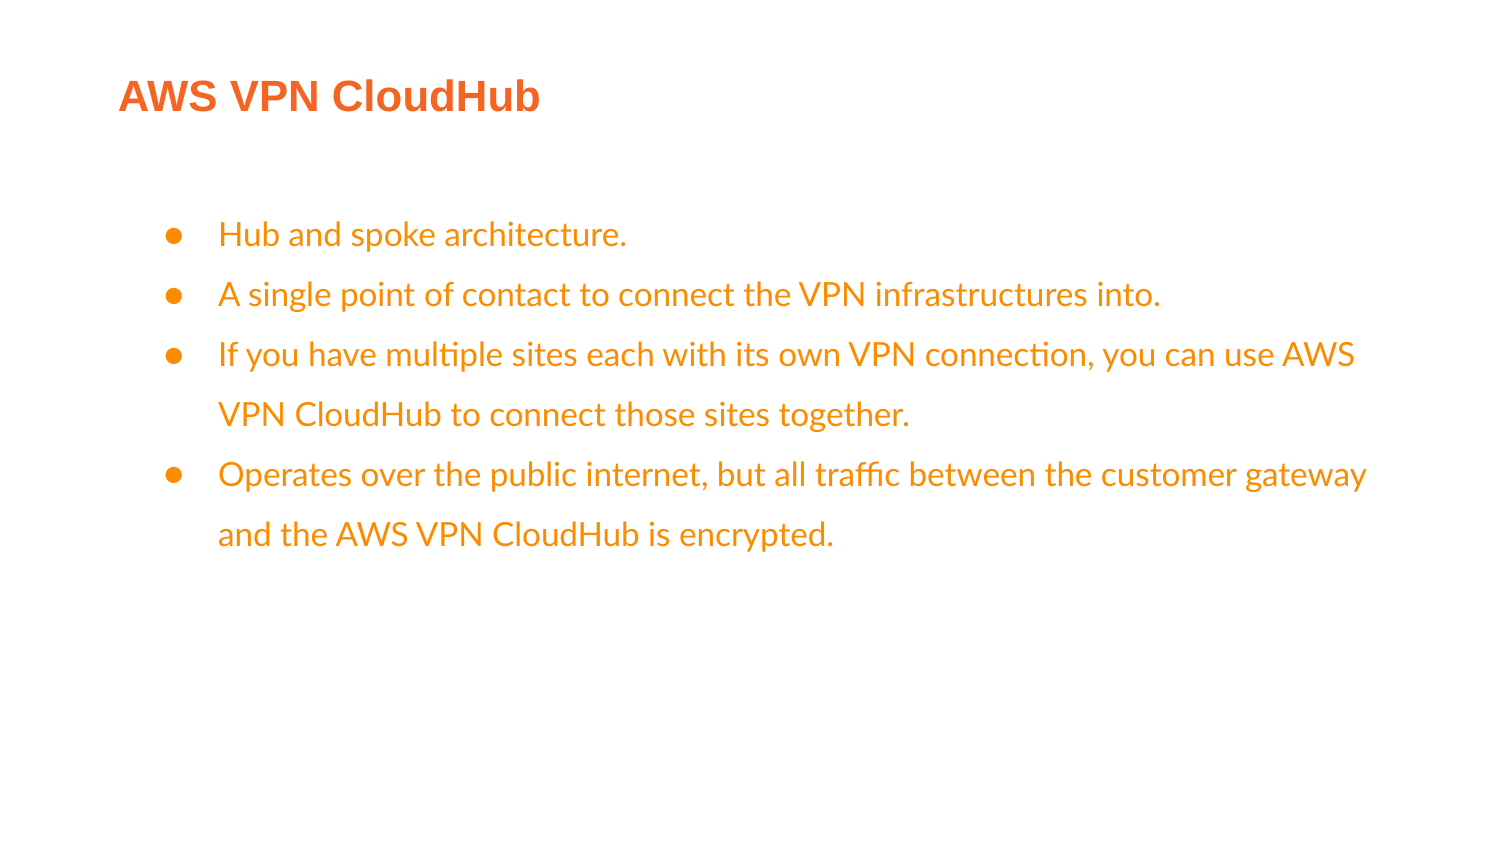

AWS VPN CloudHub
Hub and spoke architecture.
A single point of contact to connect the VPN infrastructures into.
If you have multiple sites each with its own VPN connection, you can use AWS VPN CloudHub to connect those sites together.
Operates over the public internet, but all traffic between the customer gateway and the AWS VPN CloudHub is encrypted.